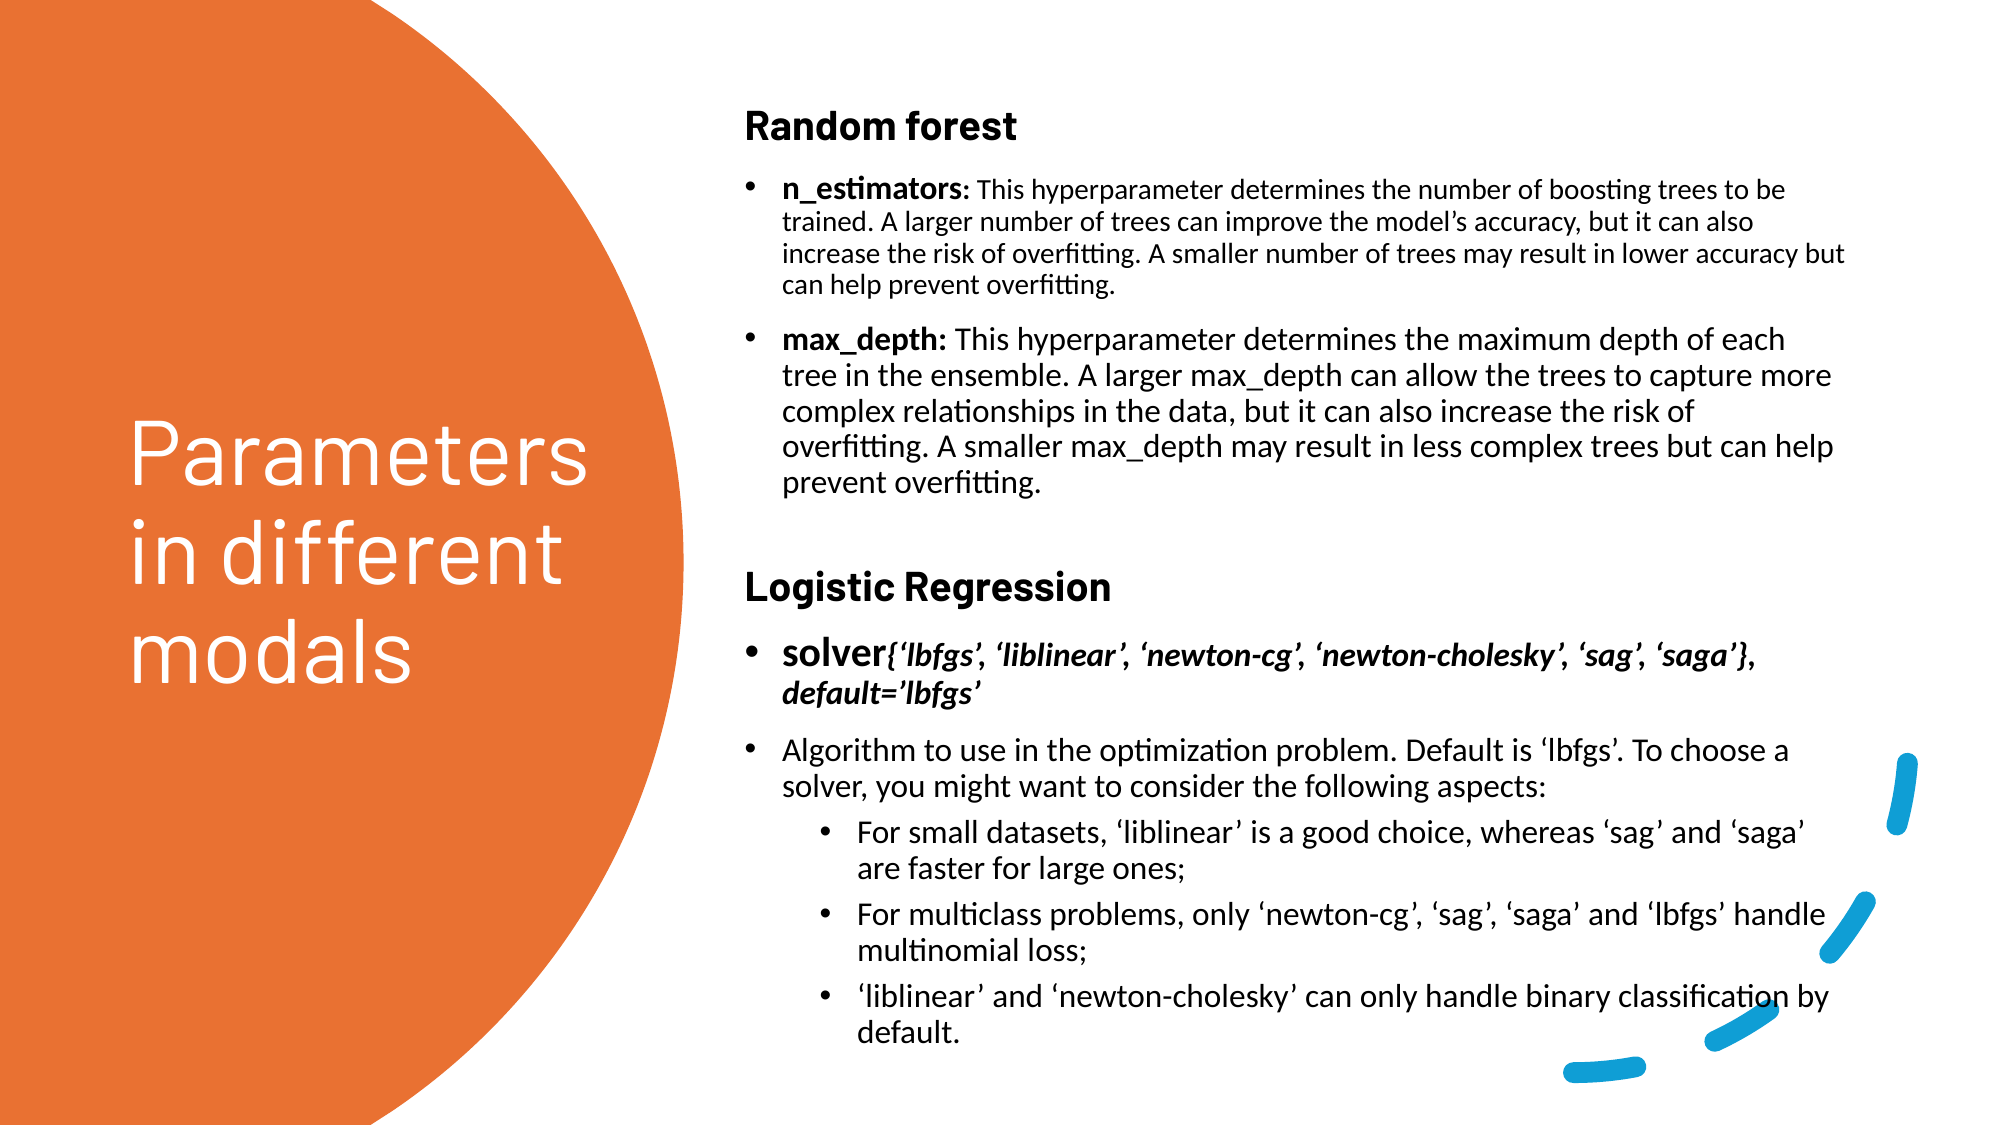

Random forest
n_estimators: This hyperparameter determines the number of boosting trees to be trained. A larger number of trees can improve the model’s accuracy, but it can also increase the risk of overfitting. A smaller number of trees may result in lower accuracy but can help prevent overfitting.
max_depth: This hyperparameter determines the maximum depth of each tree in the ensemble. A larger max_depth can allow the trees to capture more complex relationships in the data, but it can also increase the risk of overfitting. A smaller max_depth may result in less complex trees but can help prevent overfitting.

Logistic Regression
solver{‘lbfgs’, ‘liblinear’, ‘newton-cg’, ‘newton-cholesky’, ‘sag’, ‘saga’}, default=’lbfgs’
Algorithm to use in the optimization problem. Default is ‘lbfgs’. To choose a solver, you might want to consider the following aspects:
For small datasets, ‘liblinear’ is a good choice, whereas ‘sag’ and ‘saga’ are faster for large ones;
For multiclass problems, only ‘newton-cg’, ‘sag’, ‘saga’ and ‘lbfgs’ handle multinomial loss;
‘liblinear’ and ‘newton-cholesky’ can only handle binary classification by default.

# Parameters in different modals